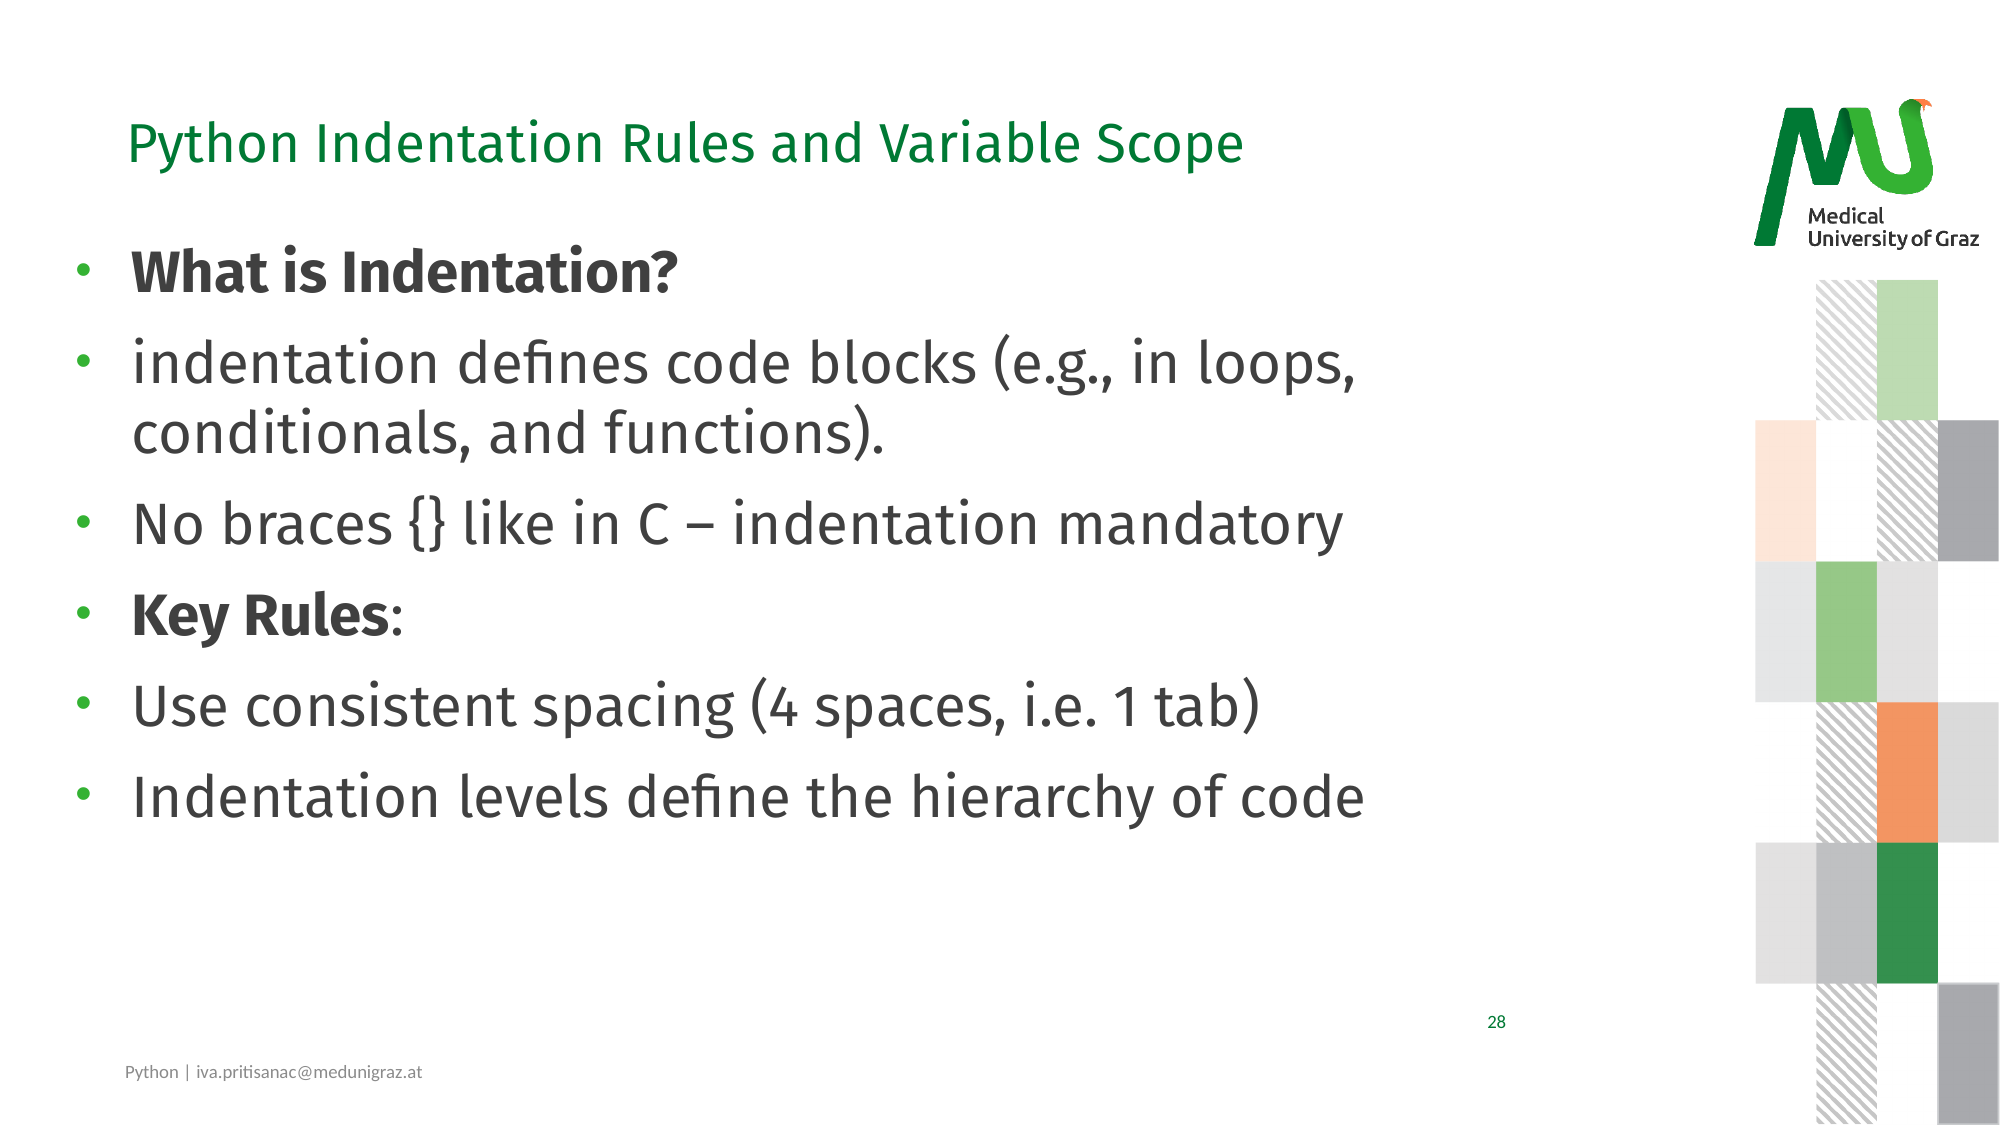

# Python Indentation Rules and Variable Scope
What is Indentation?
indentation defines code blocks (e.g., in loops, conditionals, and functions).
No braces {} like in C – indentation mandatory
Key Rules:
Use consistent spacing (4 spaces, i.e. 1 tab)
Indentation levels define the hierarchy of code

28
Python | iva.pritisanac@medunigraz.at